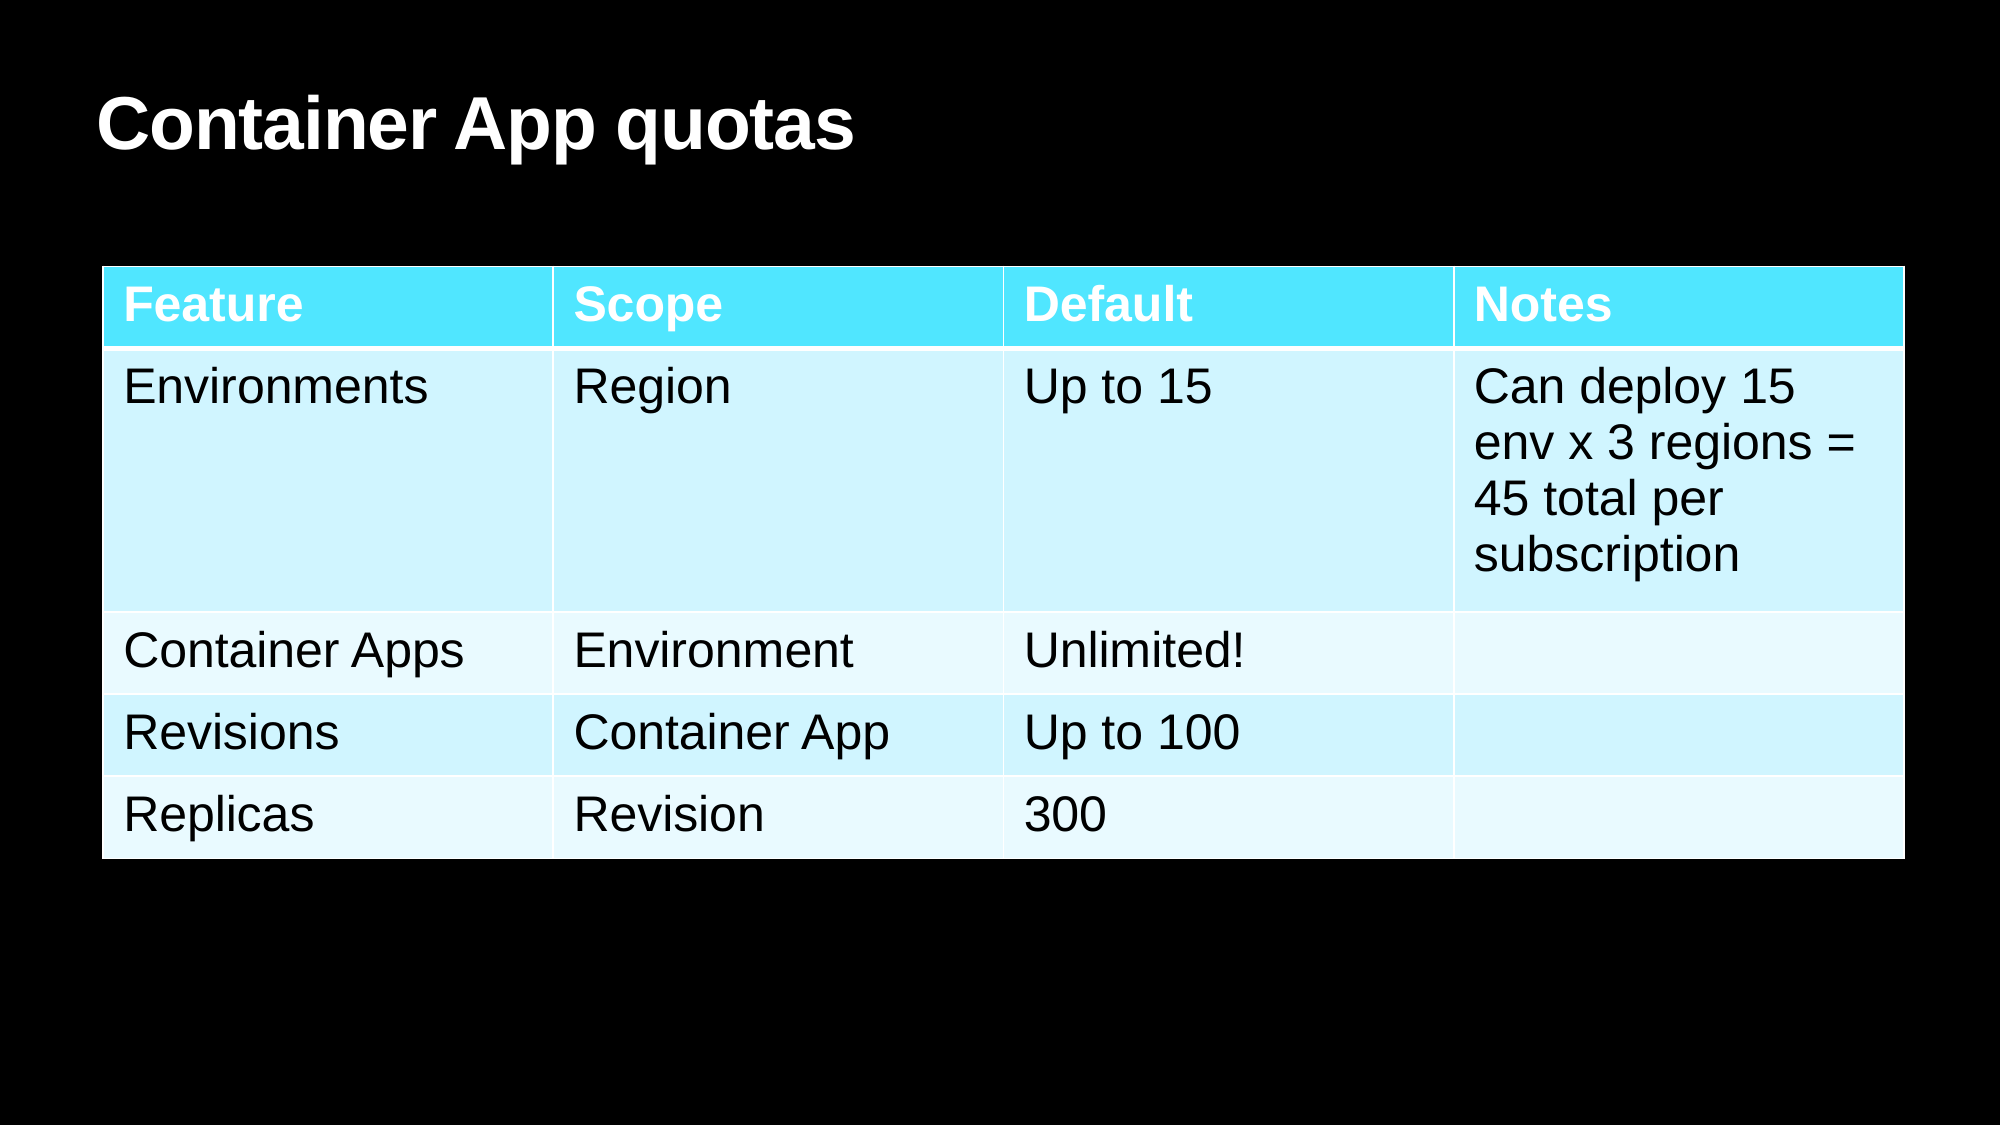

# Container App quotas
| Feature | Scope | Default | Notes |
| --- | --- | --- | --- |
| Environments | Region | Up to 15 | Can deploy 15 env x 3 regions = 45 total per subscription |
| Container Apps | Environment | Unlimited! |  |
| Revisions | Container App | Up to 100 |  |
| Replicas | Revision | 300 |  |